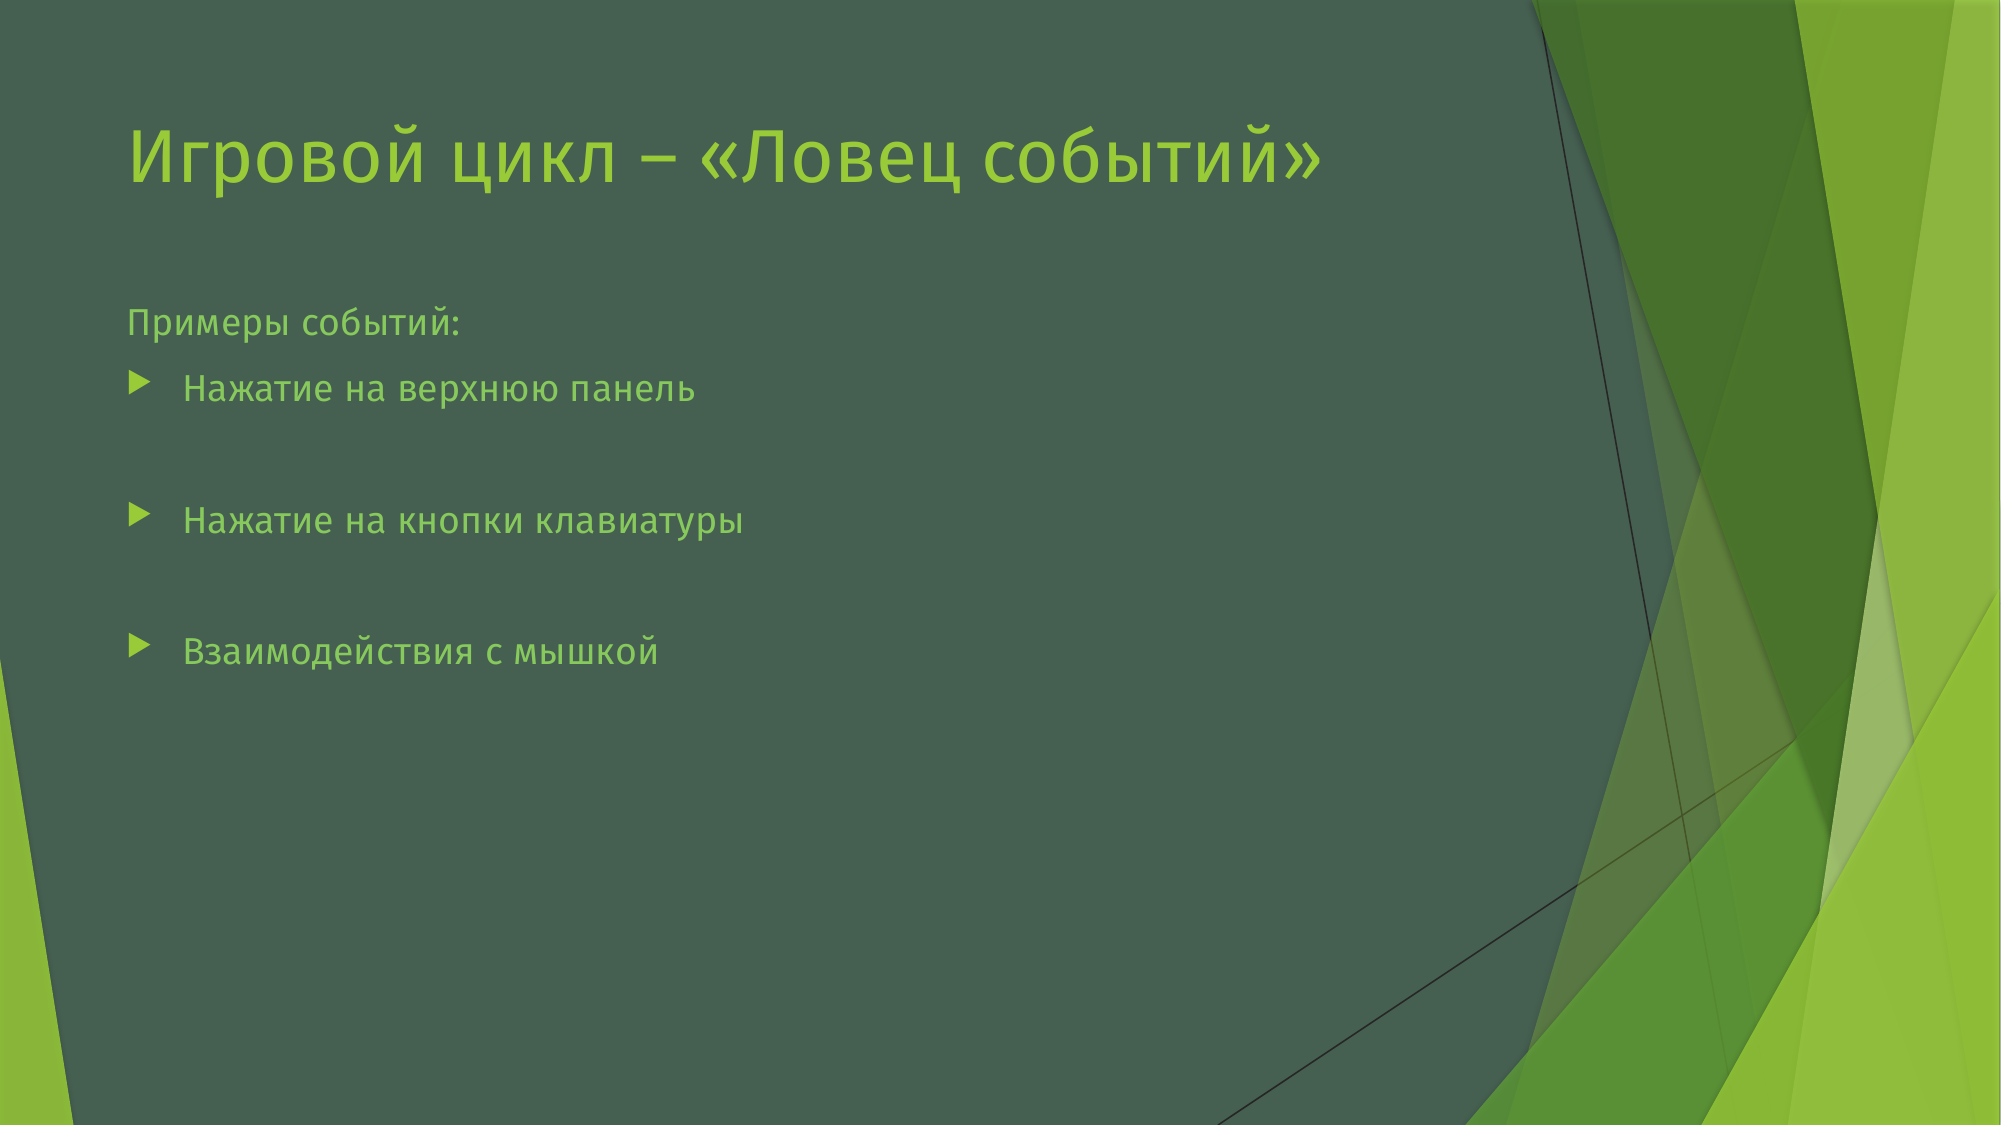

# Игровой цикл – «Ловец событий»
Примеры событий:
Нажатие на верхнюю панель

Нажатие на кнопки клавиатуры

Взаимодействия с мышкой